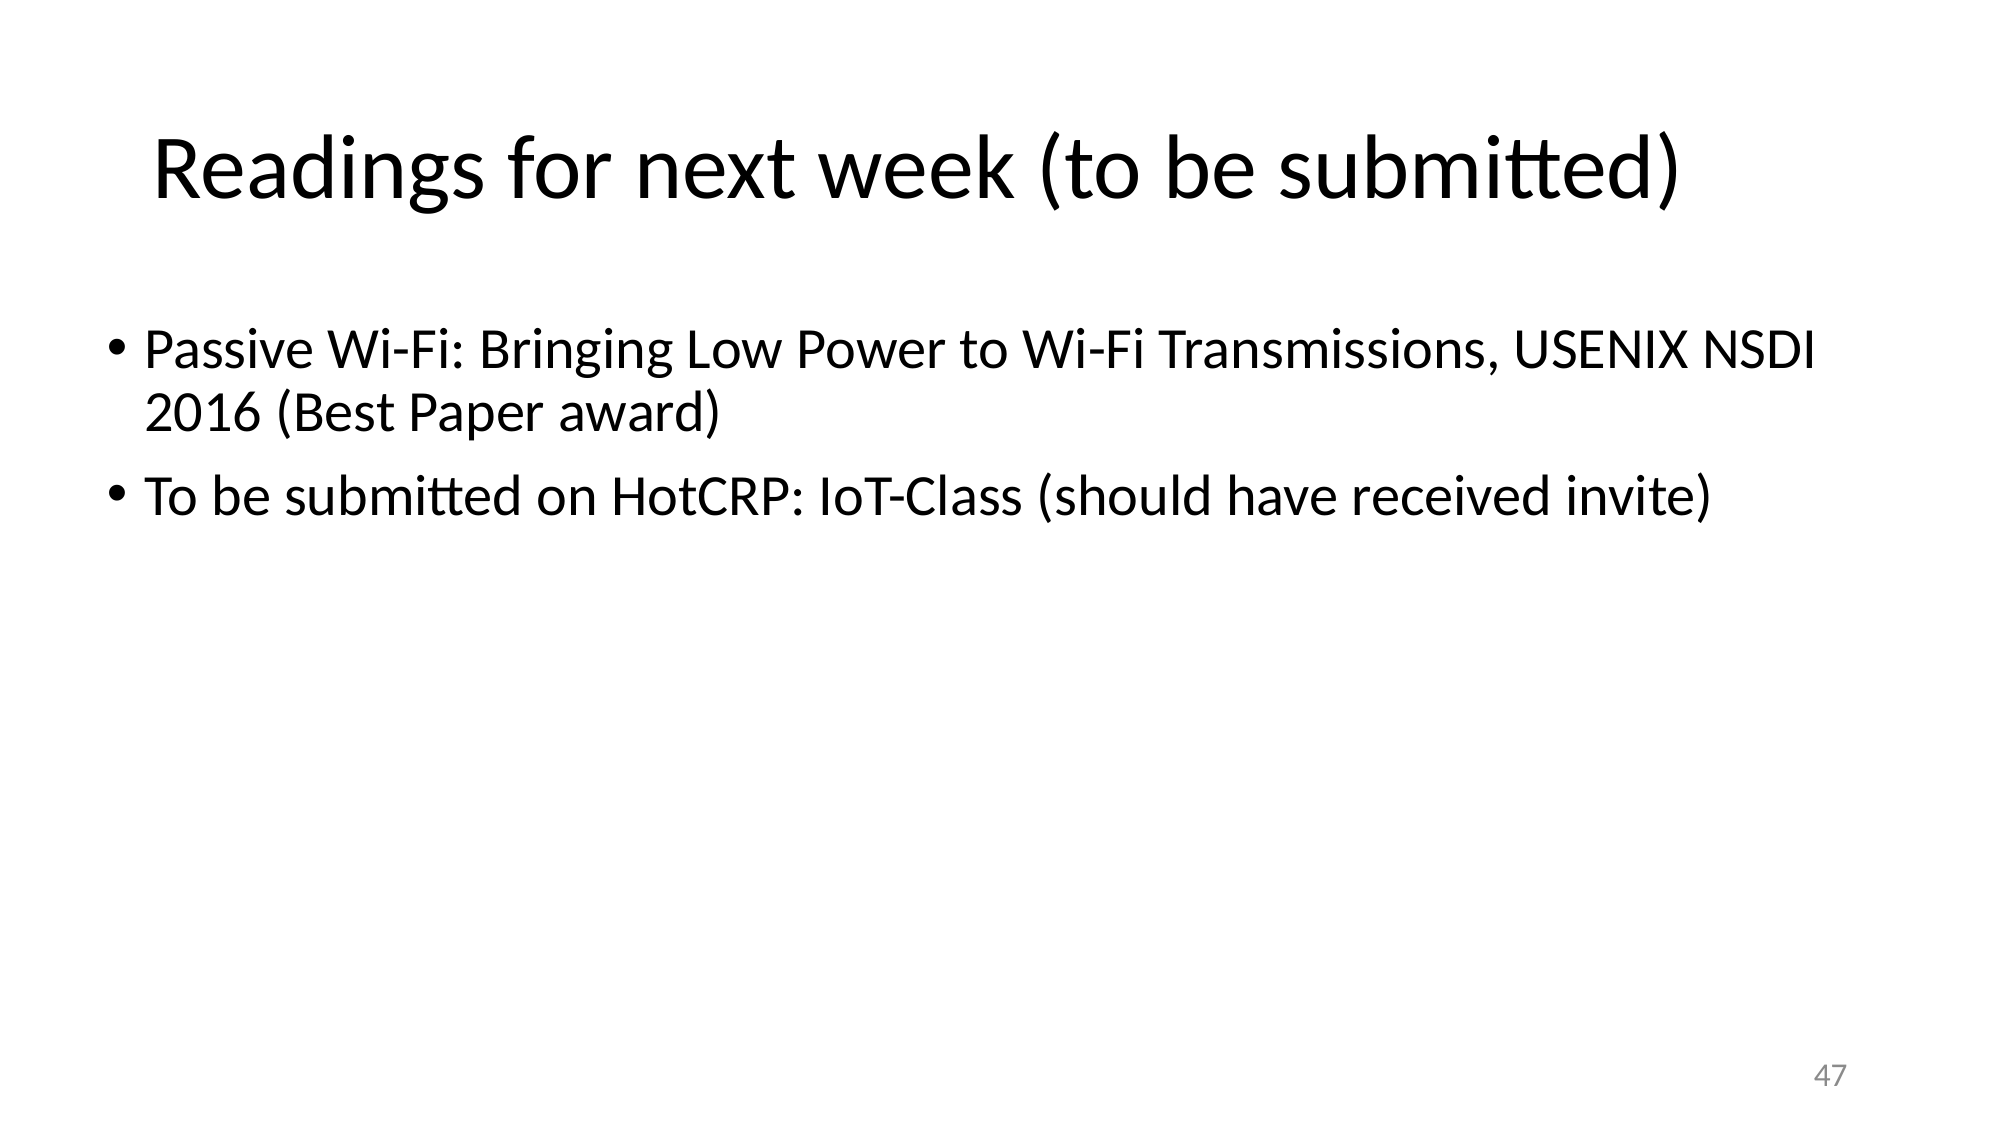

# Readings for next week (to be submitted)
Passive Wi-Fi: Bringing Low Power to Wi-Fi Transmissions, USENIX NSDI 2016 (Best Paper award)
To be submitted on HotCRP: IoT-Class (should have received invite)

47